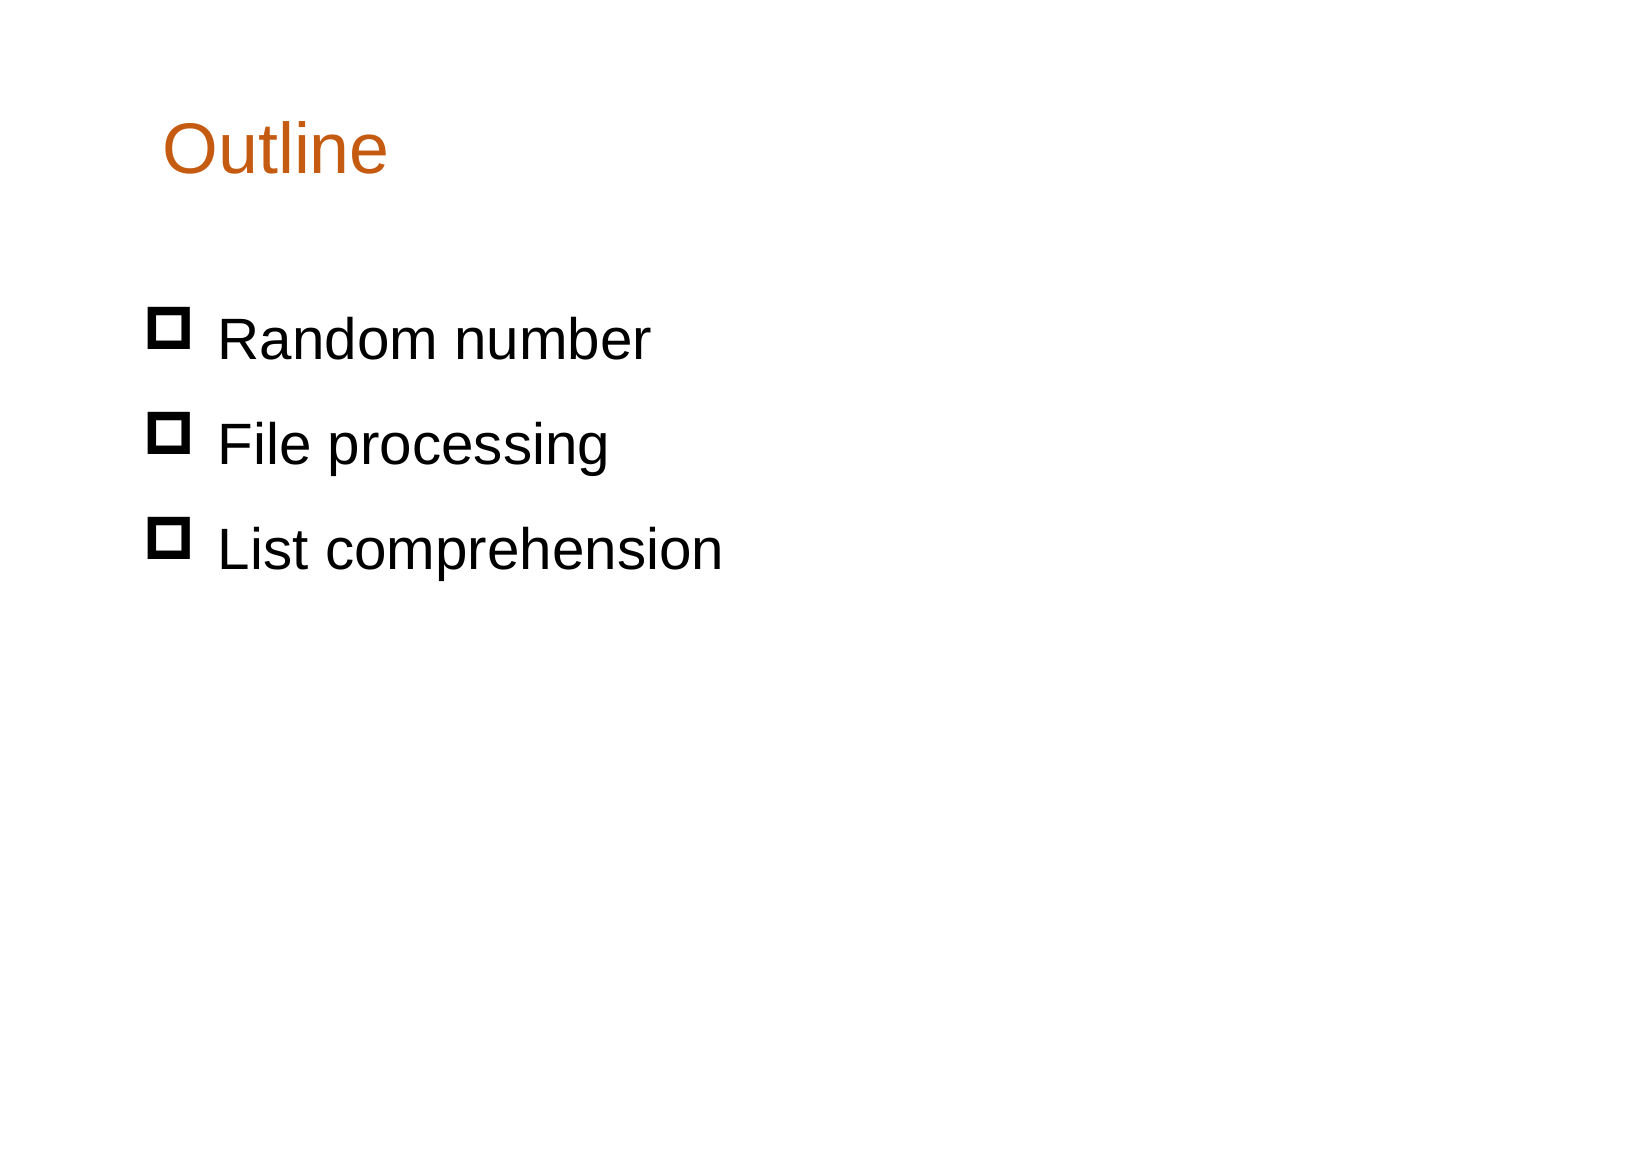

Outline
Random number
File processing
List comprehension